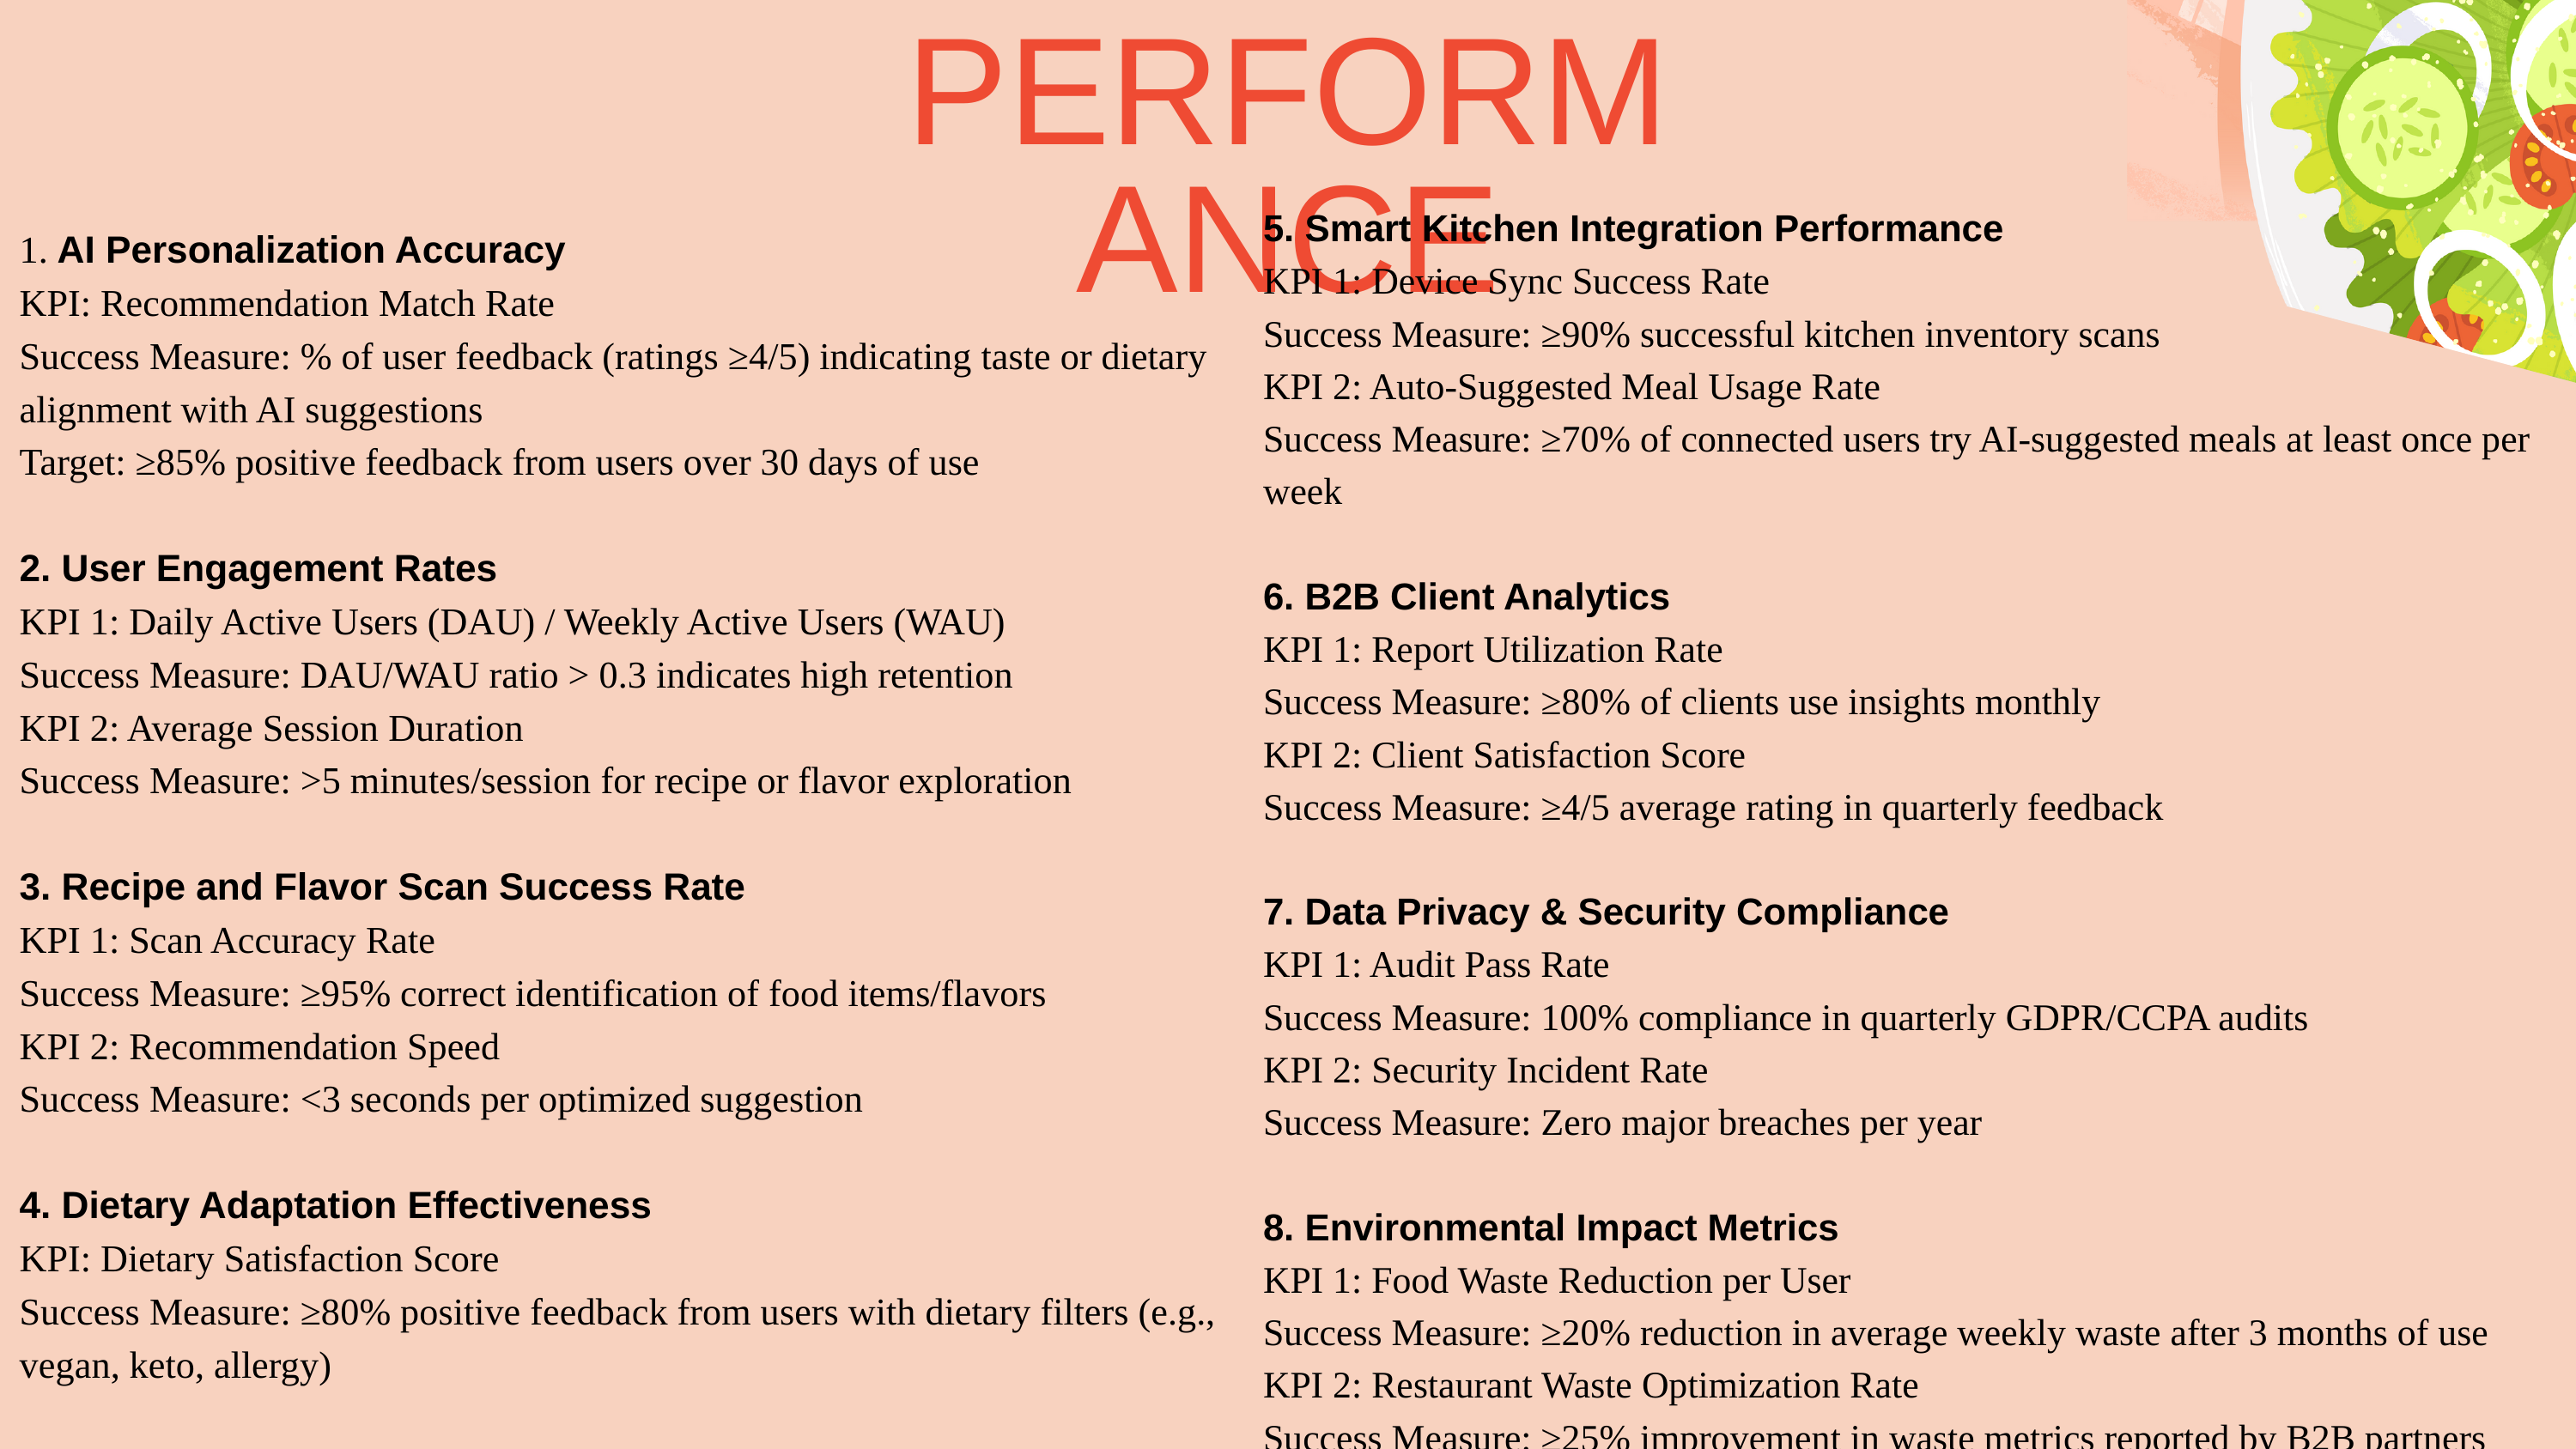

PERFORMANCE
5. Smart Kitchen Integration Performance
KPI 1: Device Sync Success Rate
Success Measure: ≥90% successful kitchen inventory scans
KPI 2: Auto-Suggested Meal Usage Rate
Success Measure: ≥70% of connected users try AI-suggested meals at least once per week

6. B2B Client Analytics
KPI 1: Report Utilization Rate
Success Measure: ≥80% of clients use insights monthly
KPI 2: Client Satisfaction Score
Success Measure: ≥4/5 average rating in quarterly feedback

7. Data Privacy & Security Compliance
KPI 1: Audit Pass Rate
Success Measure: 100% compliance in quarterly GDPR/CCPA audits
KPI 2: Security Incident Rate
Success Measure: Zero major breaches per year

8. Environmental Impact Metrics
KPI 1: Food Waste Reduction per User
Success Measure: ≥20% reduction in average weekly waste after 3 months of use
KPI 2: Restaurant Waste Optimization Rate
Success Measure: ≥25% improvement in waste metrics reported by B2B partners
1. AI Personalization Accuracy
KPI: Recommendation Match Rate
Success Measure: % of user feedback (ratings ≥4/5) indicating taste or dietary alignment with AI suggestions
Target: ≥85% positive feedback from users over 30 days of use

2. User Engagement Rates
KPI 1: Daily Active Users (DAU) / Weekly Active Users (WAU)
Success Measure: DAU/WAU ratio > 0.3 indicates high retention
KPI 2: Average Session Duration
Success Measure: >5 minutes/session for recipe or flavor exploration

3. Recipe and Flavor Scan Success Rate
KPI 1: Scan Accuracy Rate
Success Measure: ≥95% correct identification of food items/flavors
KPI 2: Recommendation Speed
Success Measure: <3 seconds per optimized suggestion

4. Dietary Adaptation Effectiveness
KPI: Dietary Satisfaction Score
Success Measure: ≥80% positive feedback from users with dietary filters (e.g., vegan, keto, allergy)